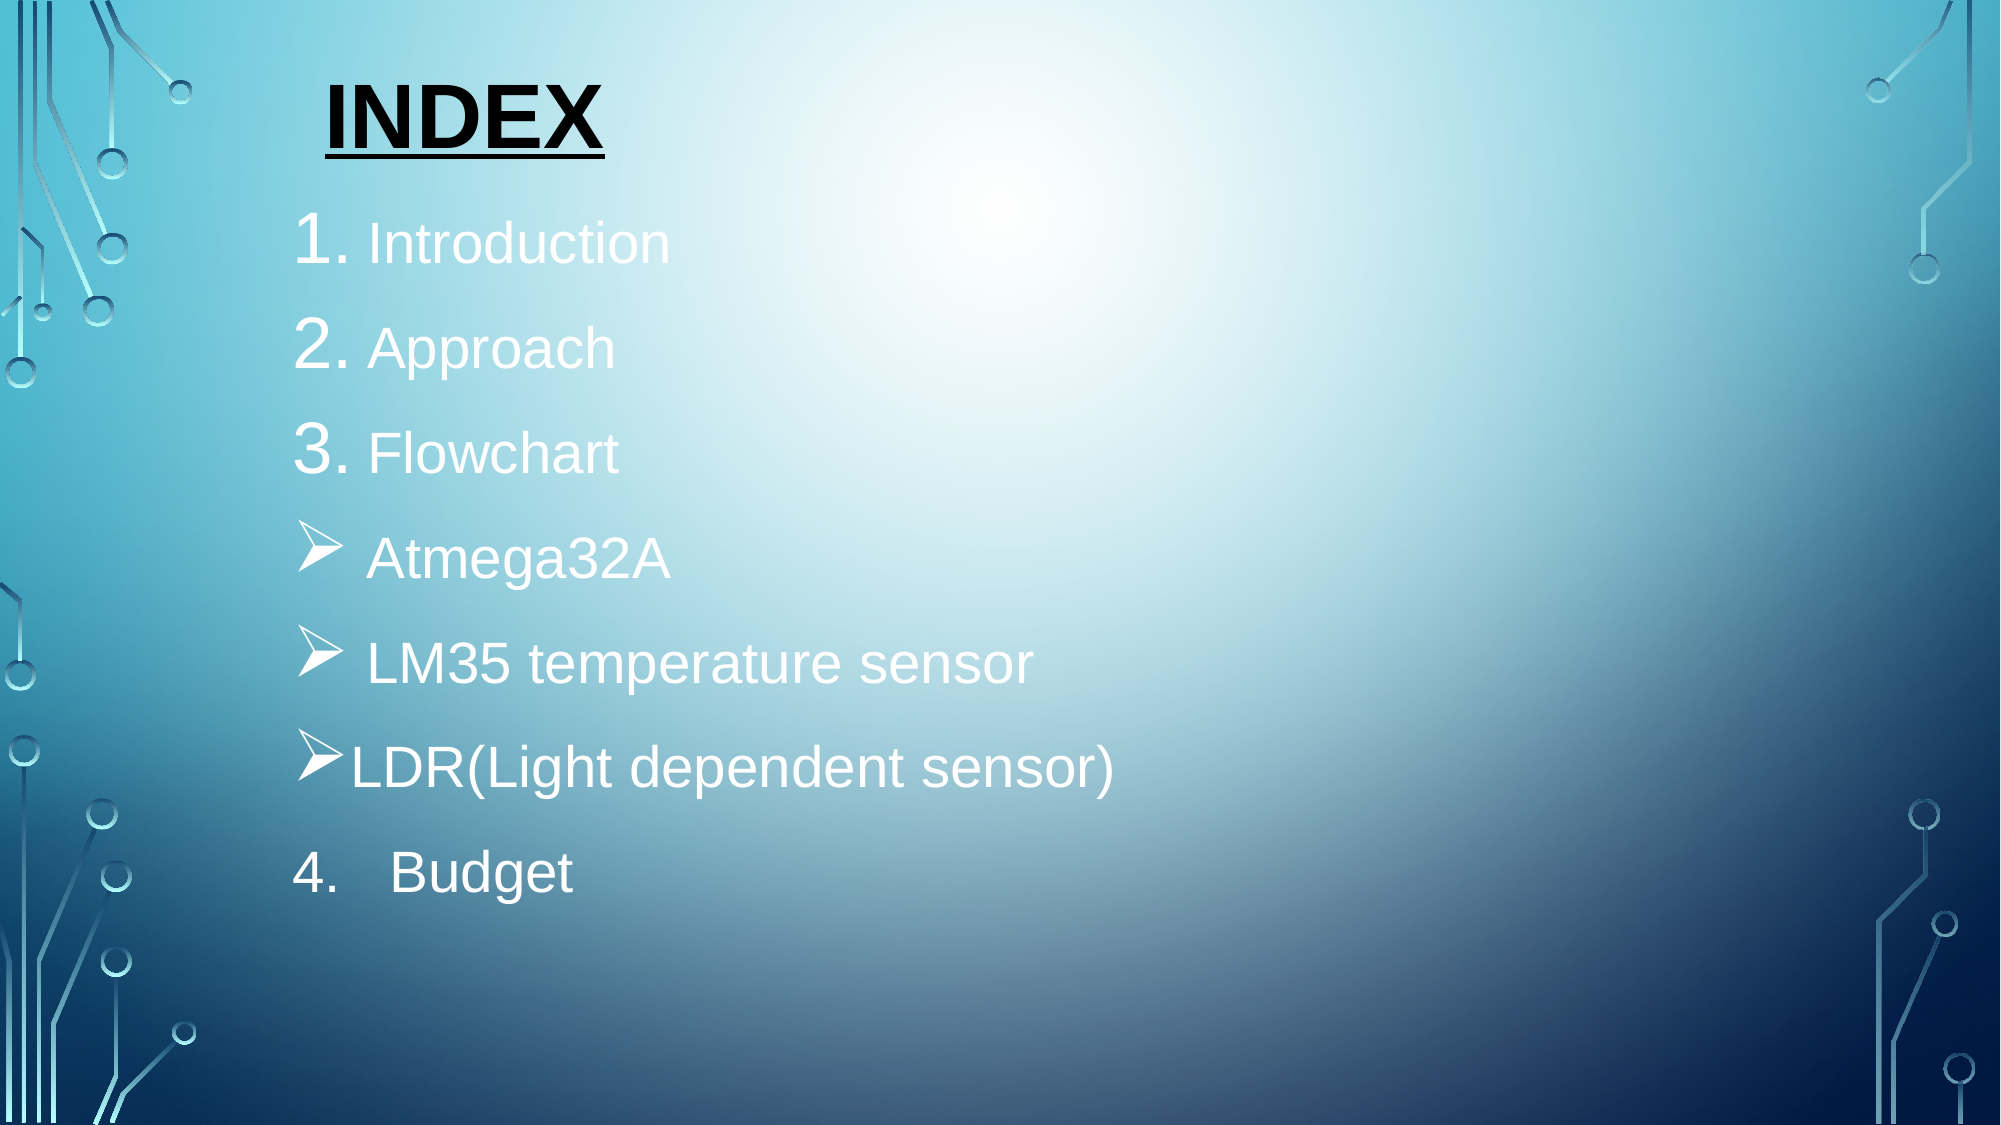

Index
Introduction
Approach
Flowchart
 Atmega32A
 LM35 temperature sensor
LDR(Light dependent sensor)
4.   Budget